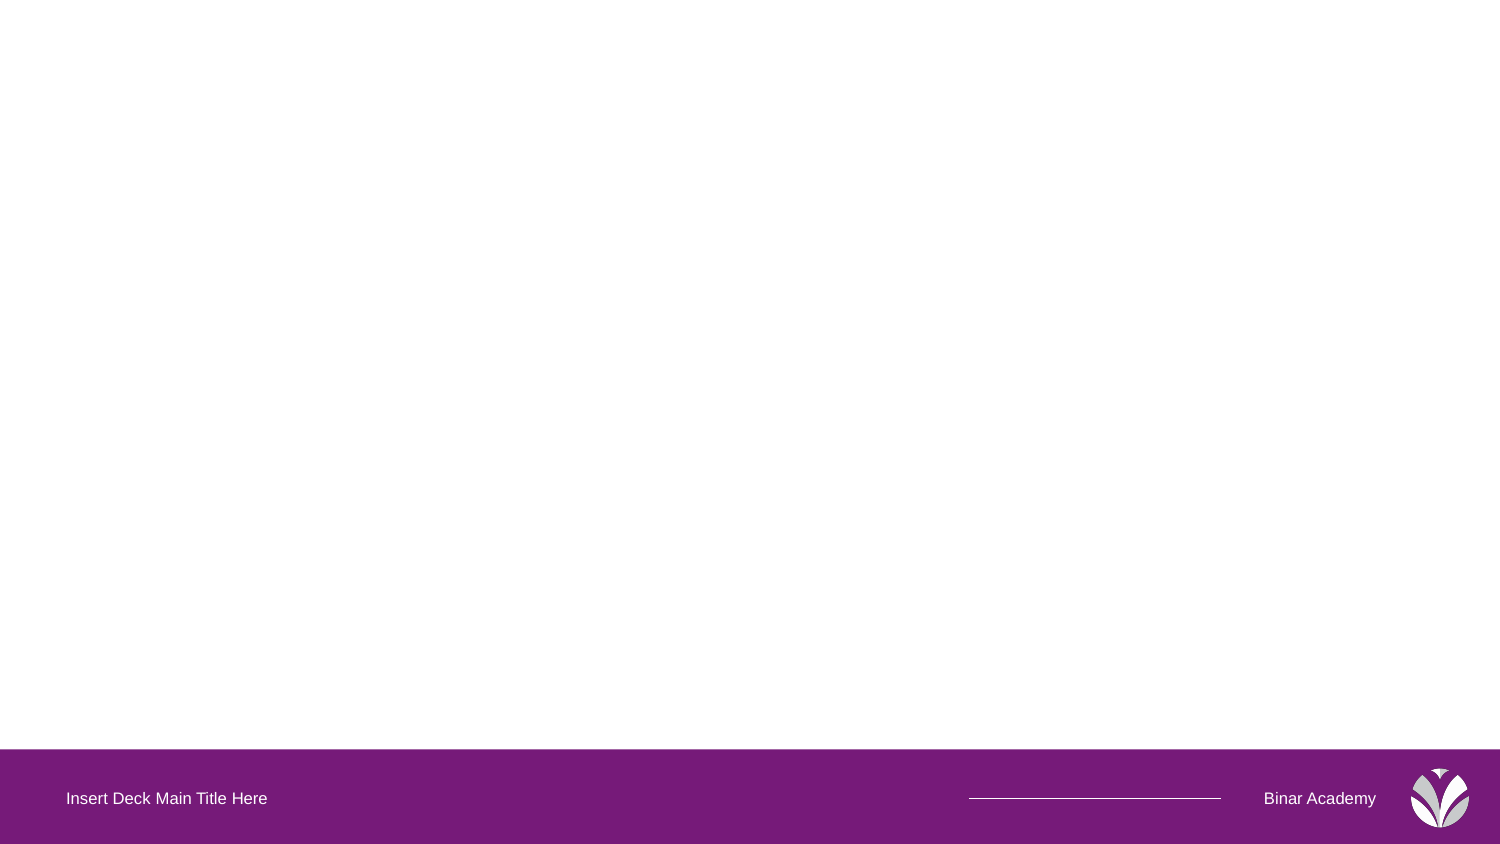

# Insert Deck Main Title Here
Binar Academy